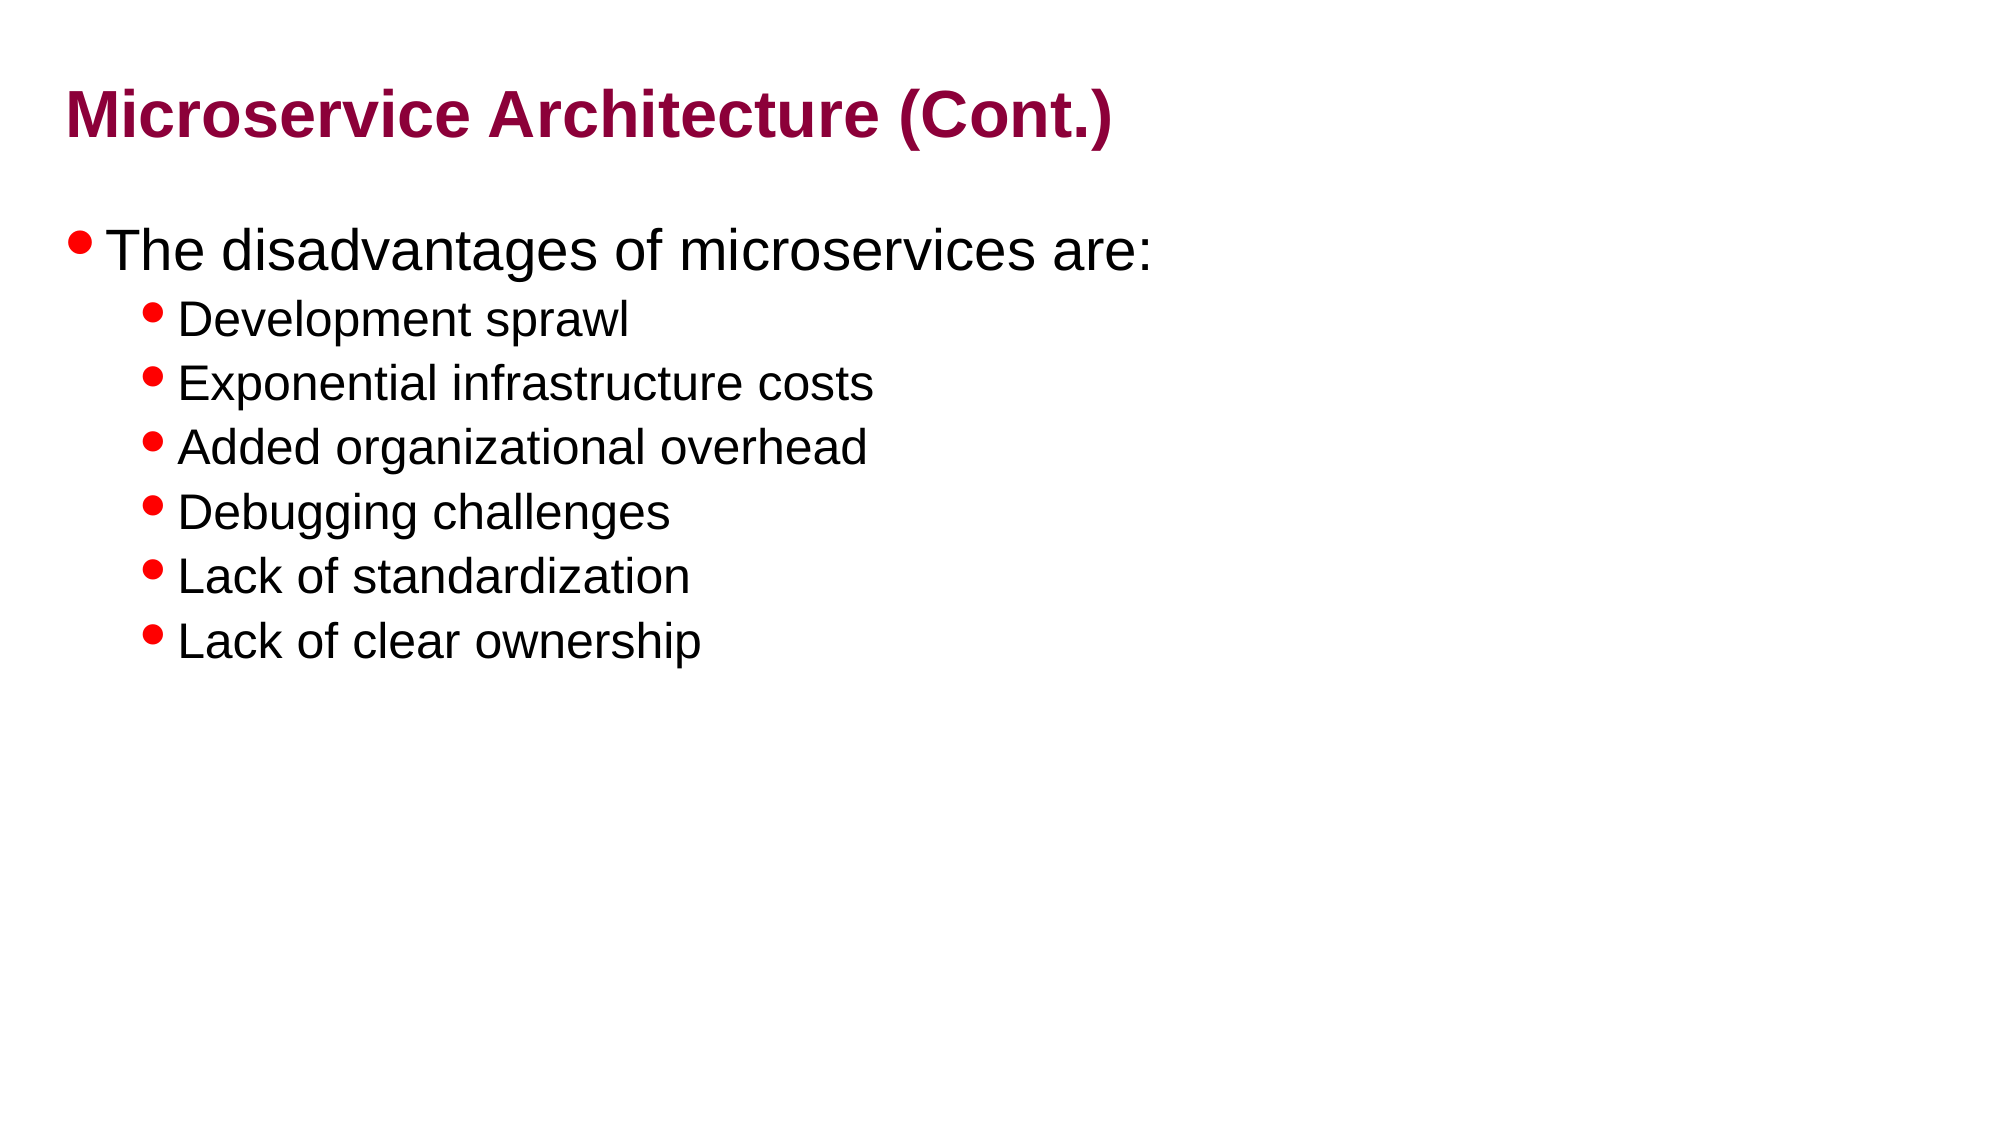

# Microservice Architecture (Cont.)
The disadvantages of microservices are:
Development sprawl
Exponential infrastructure costs
Added organizational overhead
Debugging challenges
Lack of standardization
Lack of clear ownership